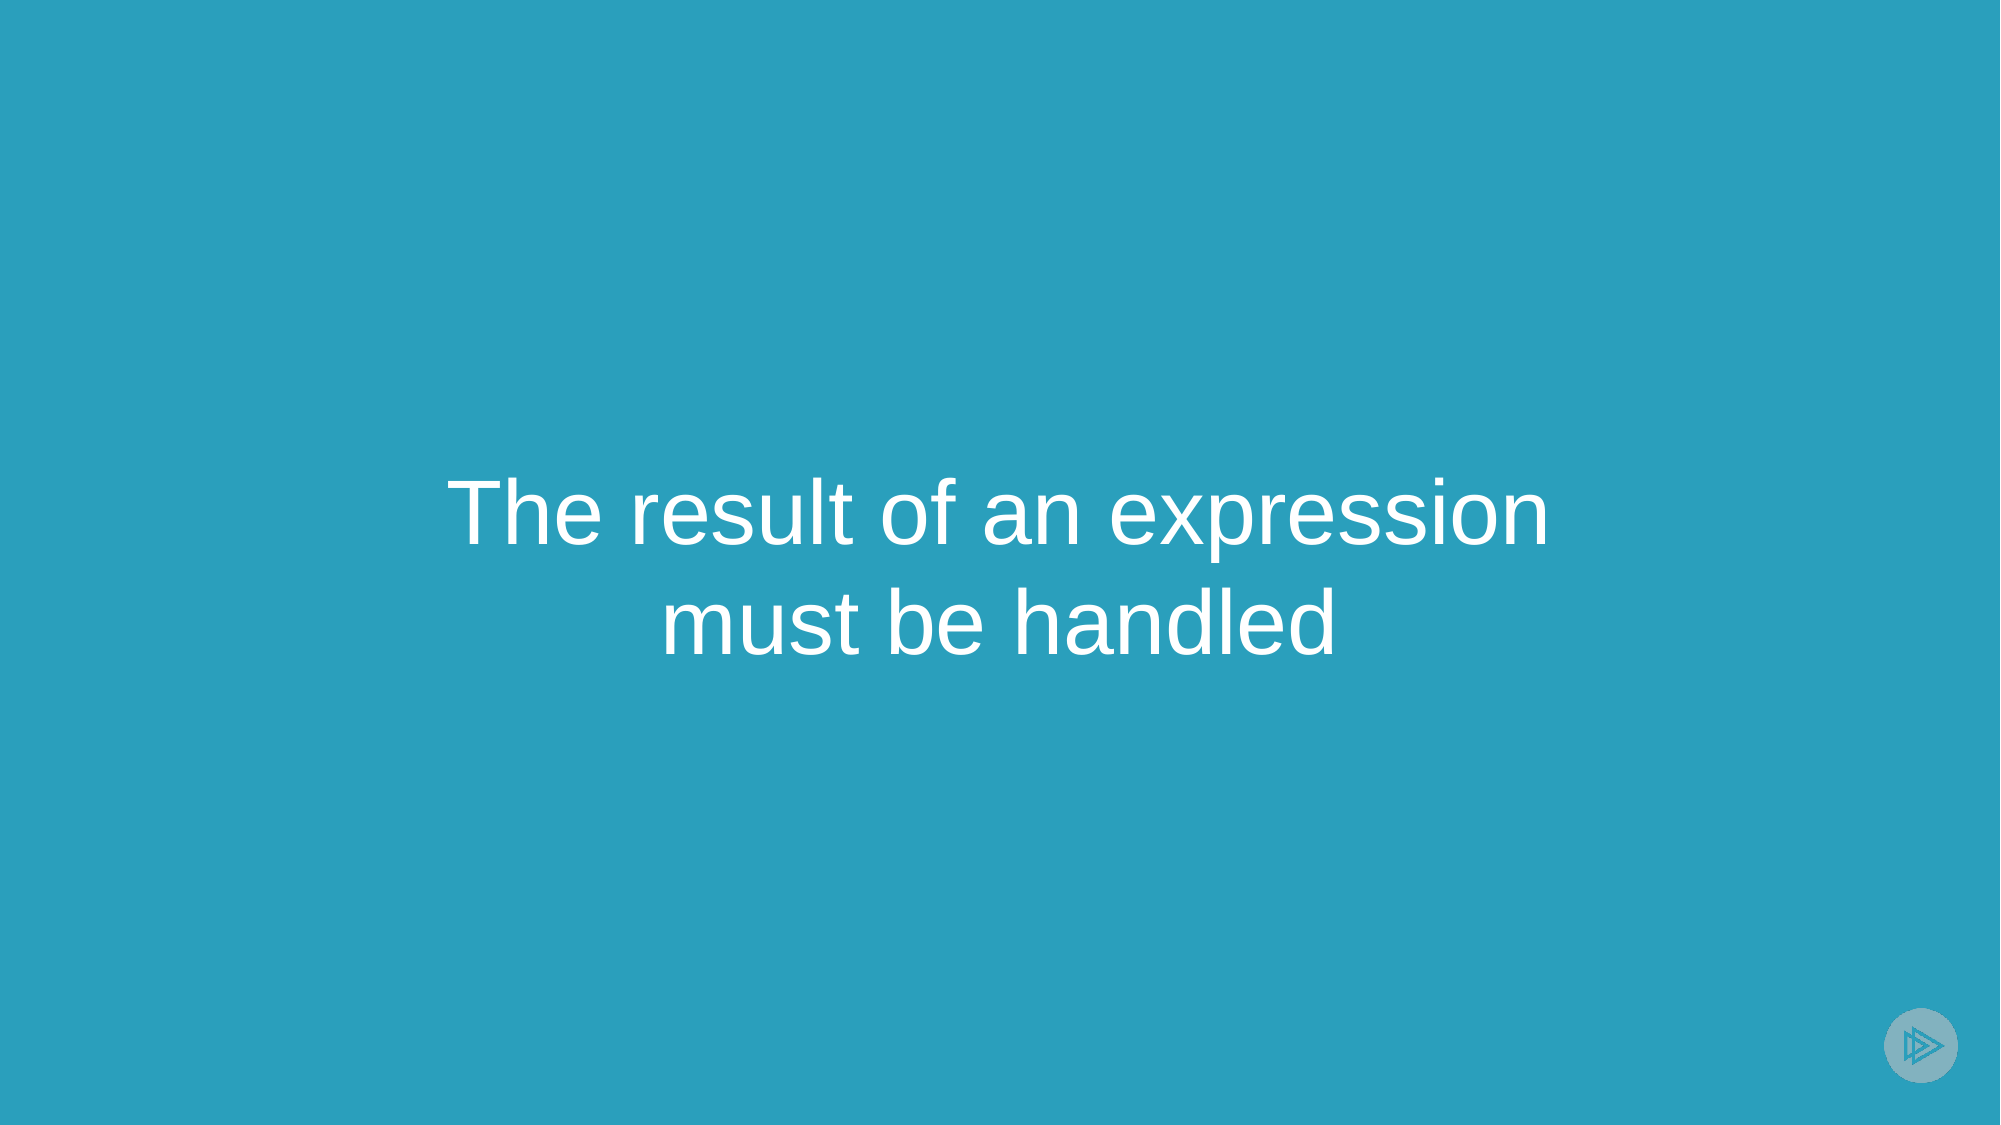

# The result of an expression must be handled